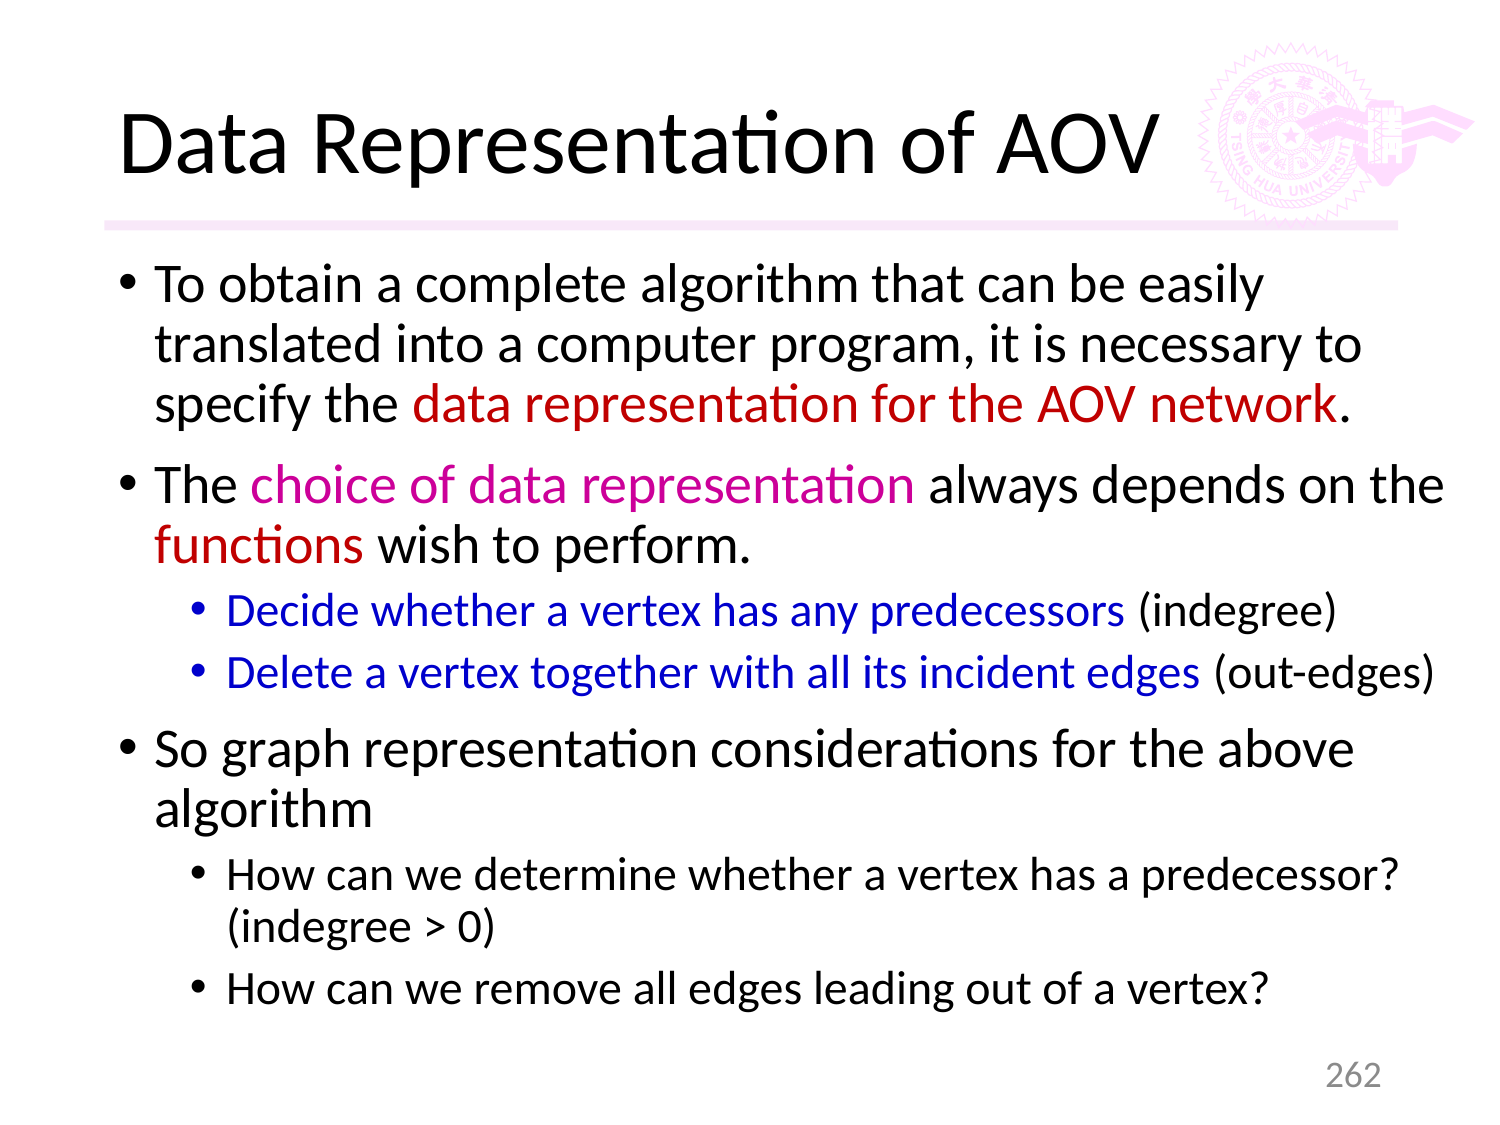

# Data Representation of AOV
To obtain a complete algorithm that can be easily translated into a computer program, it is necessary to specify the data representation for the AOV network.
The choice of data representation always depends on the functions wish to perform.
Decide whether a vertex has any predecessors (indegree)
Delete a vertex together with all its incident edges (out-edges)
So graph representation considerations for the above algorithm
How can we determine whether a vertex has a predecessor? (indegree > 0)
How can we remove all edges leading out of a vertex?
262